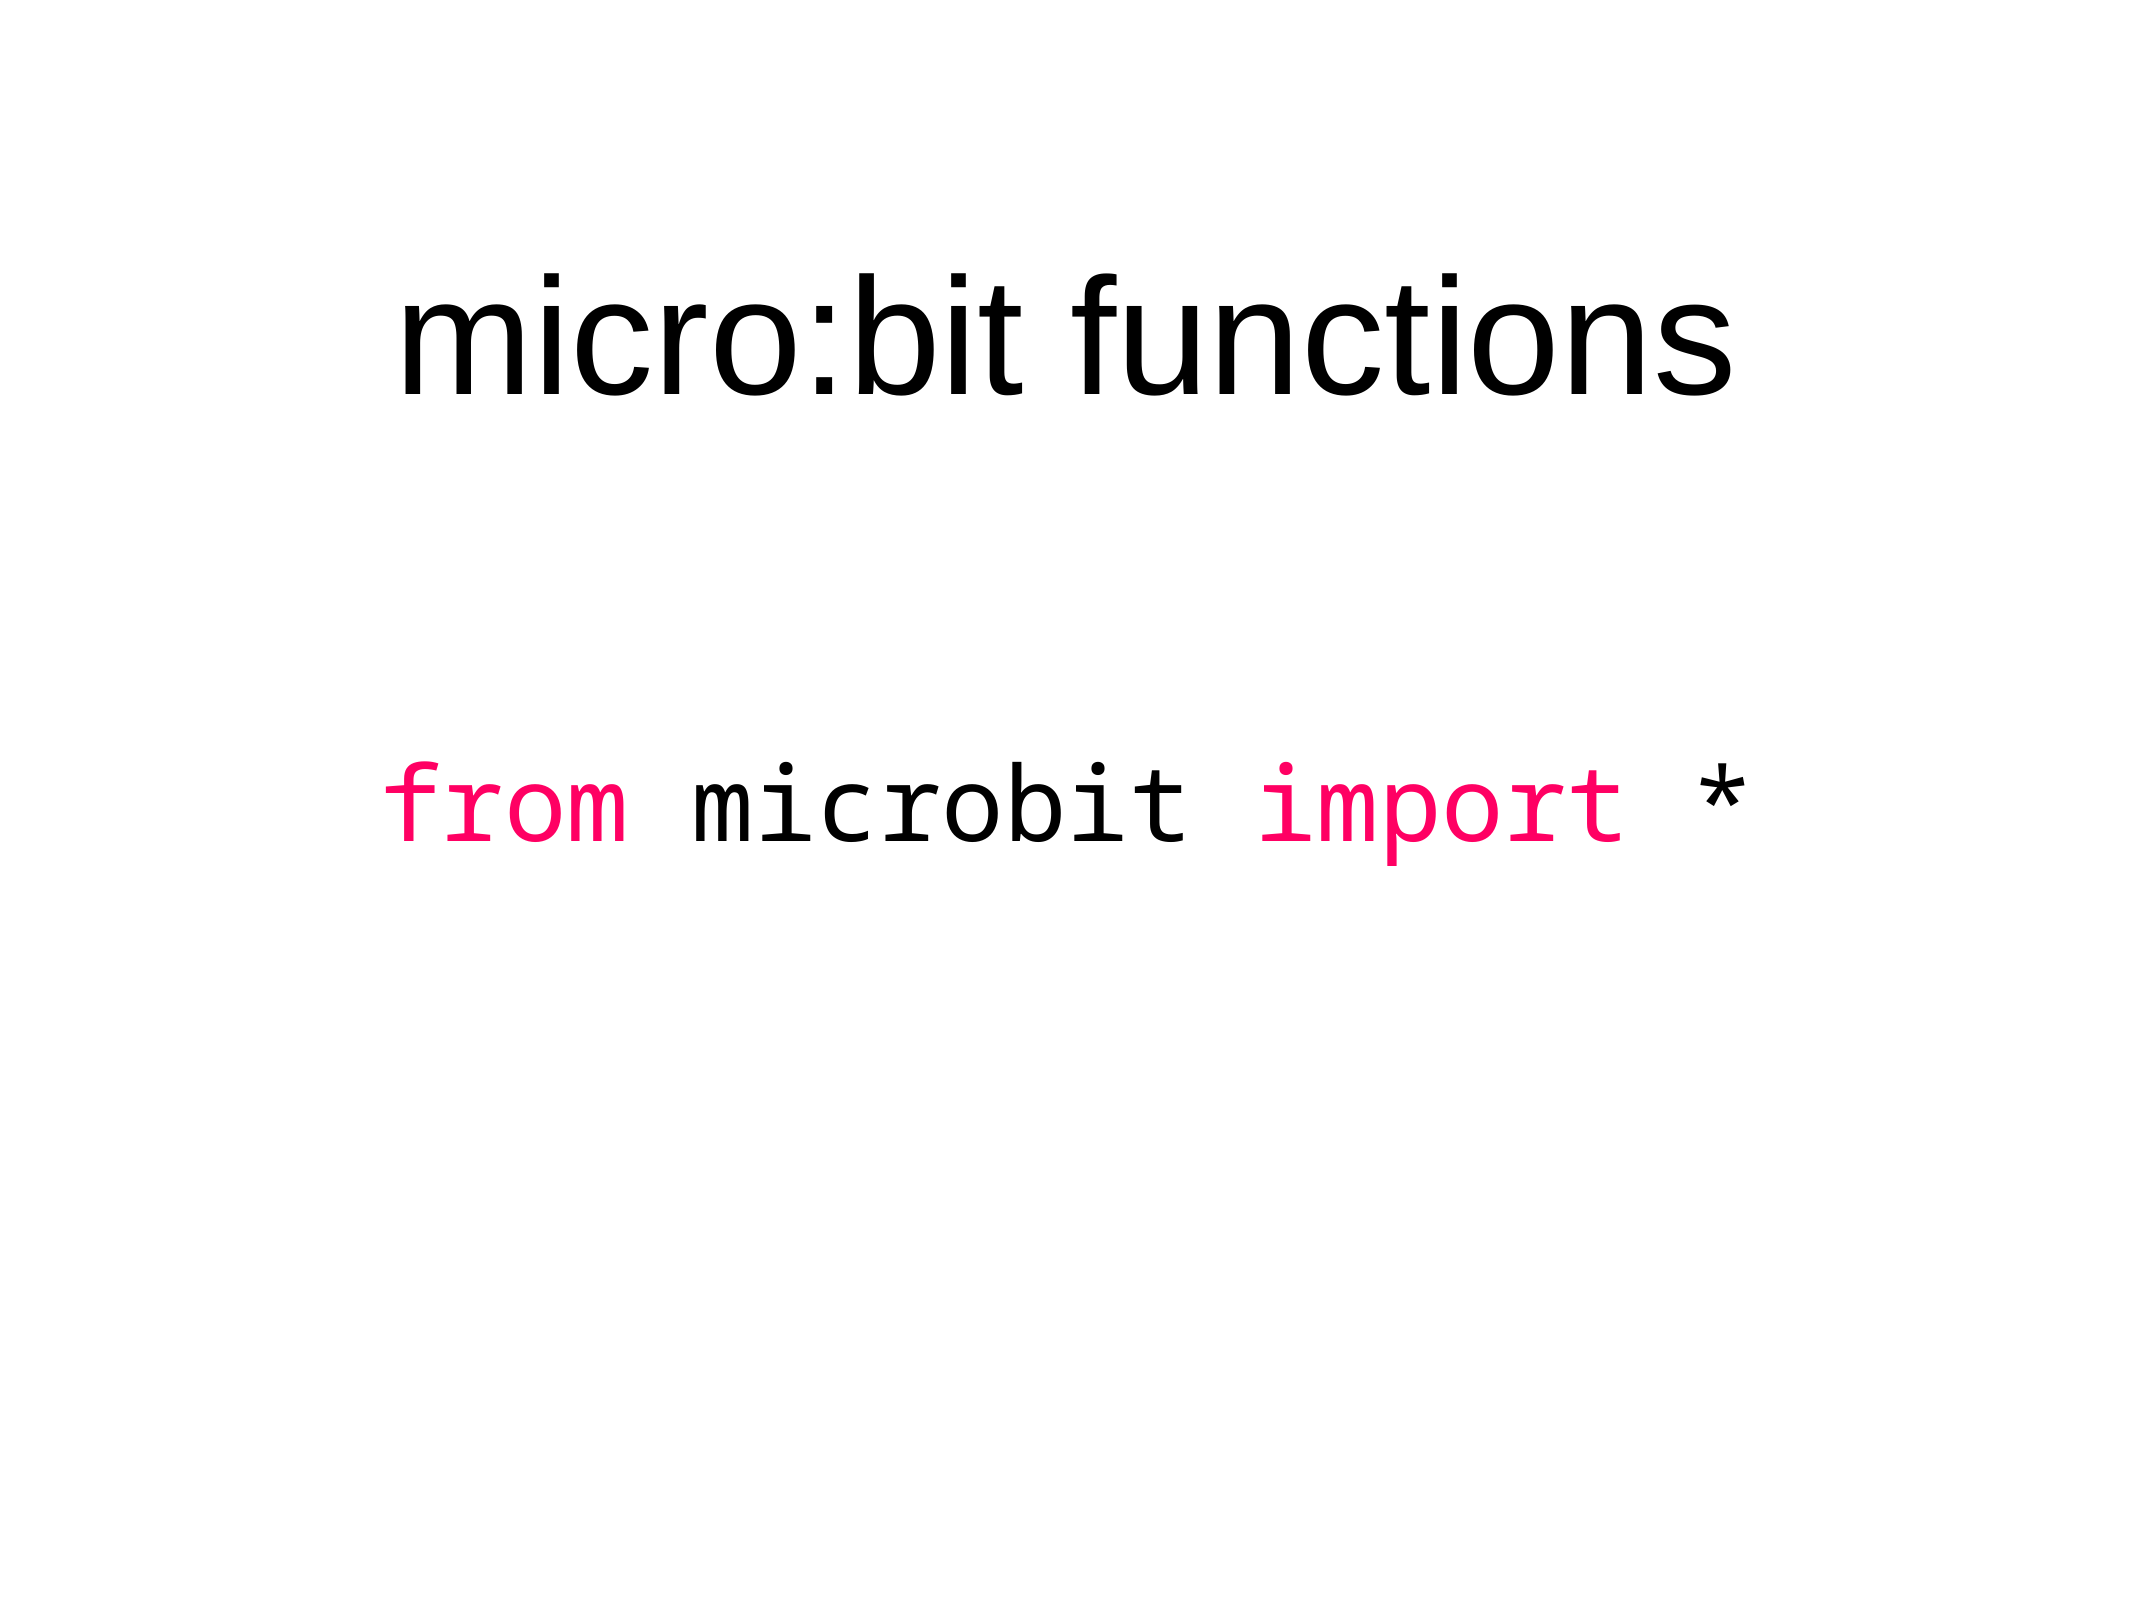

# micro:bit functions
from microbit import *